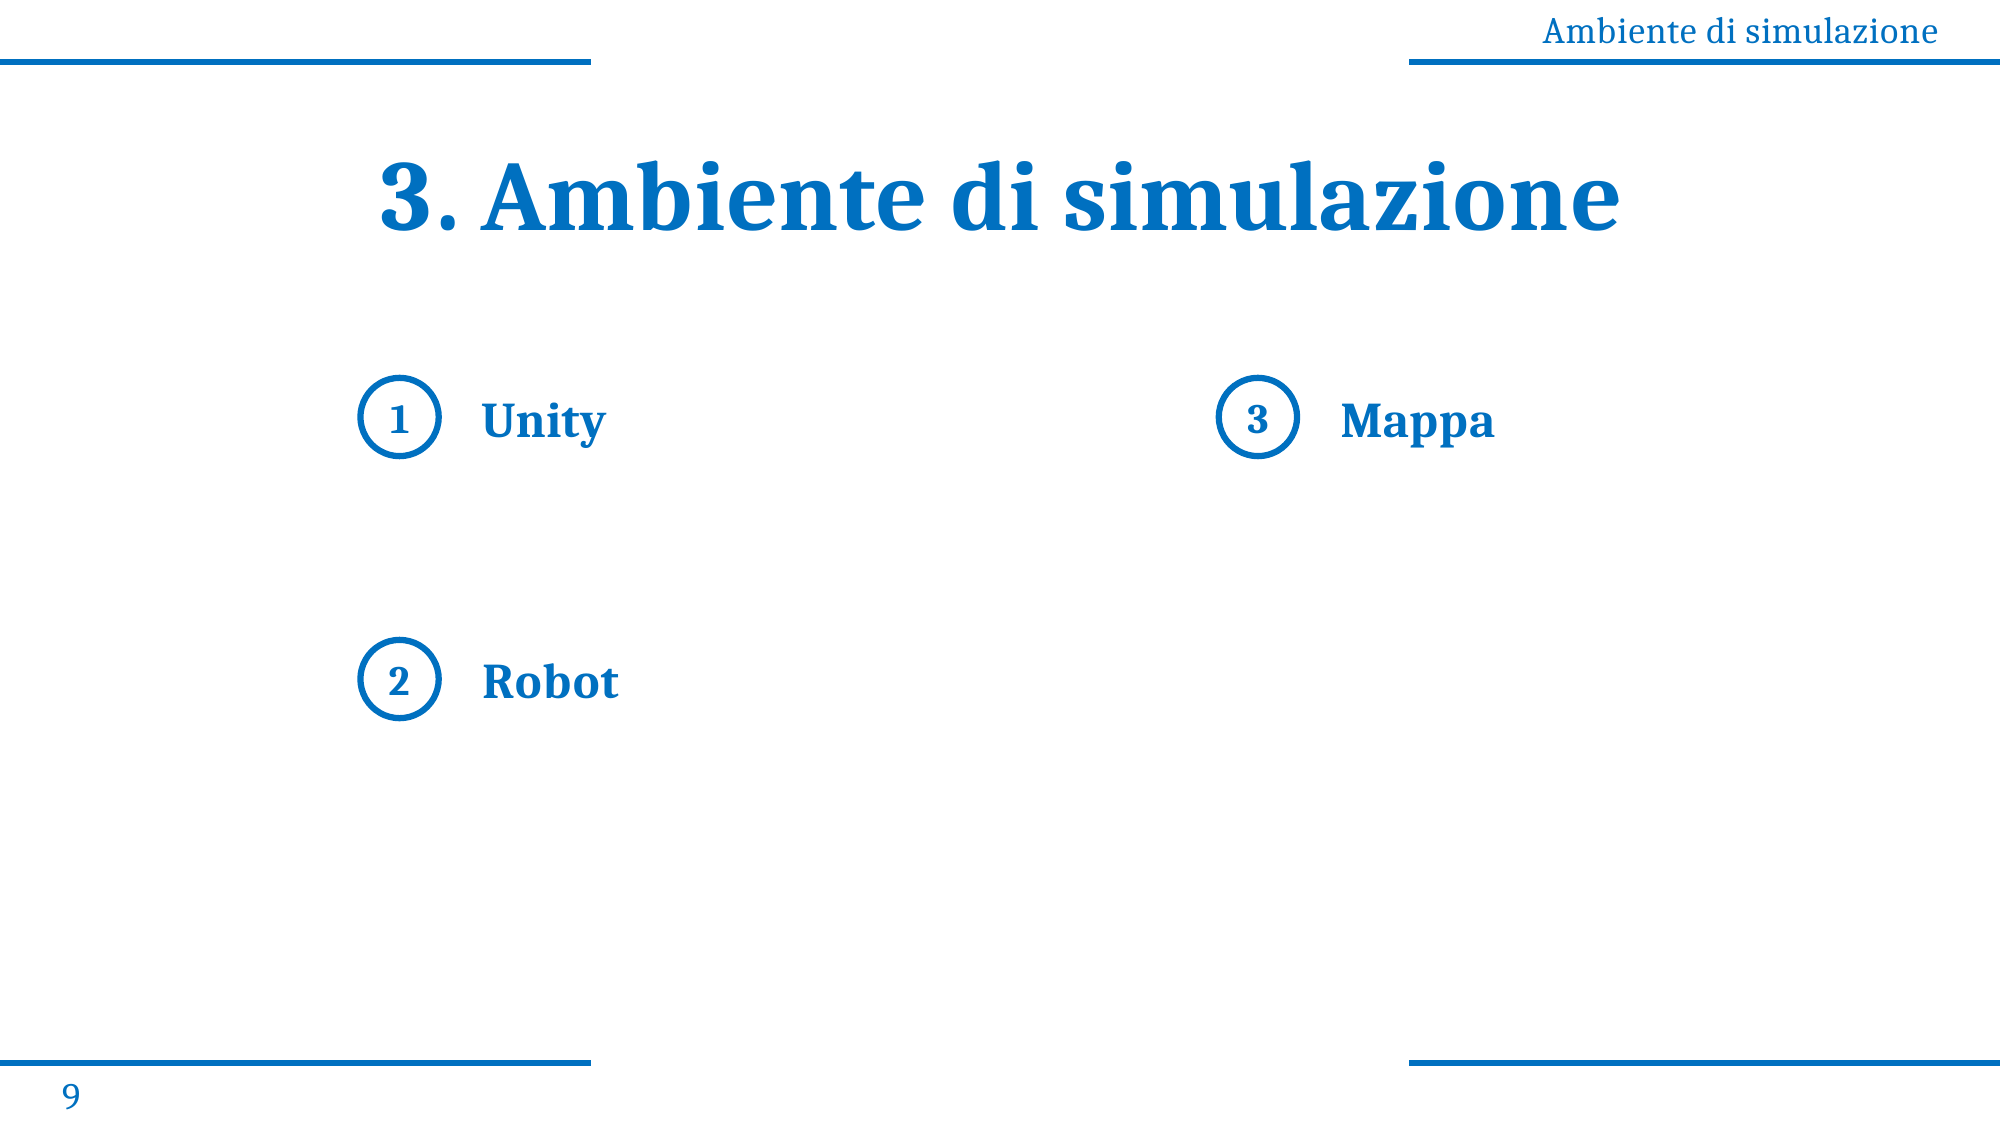

Ambiente di simulazione
3. Ambiente di simulazione
1
3
Unity
Mappa
2
Robot
9